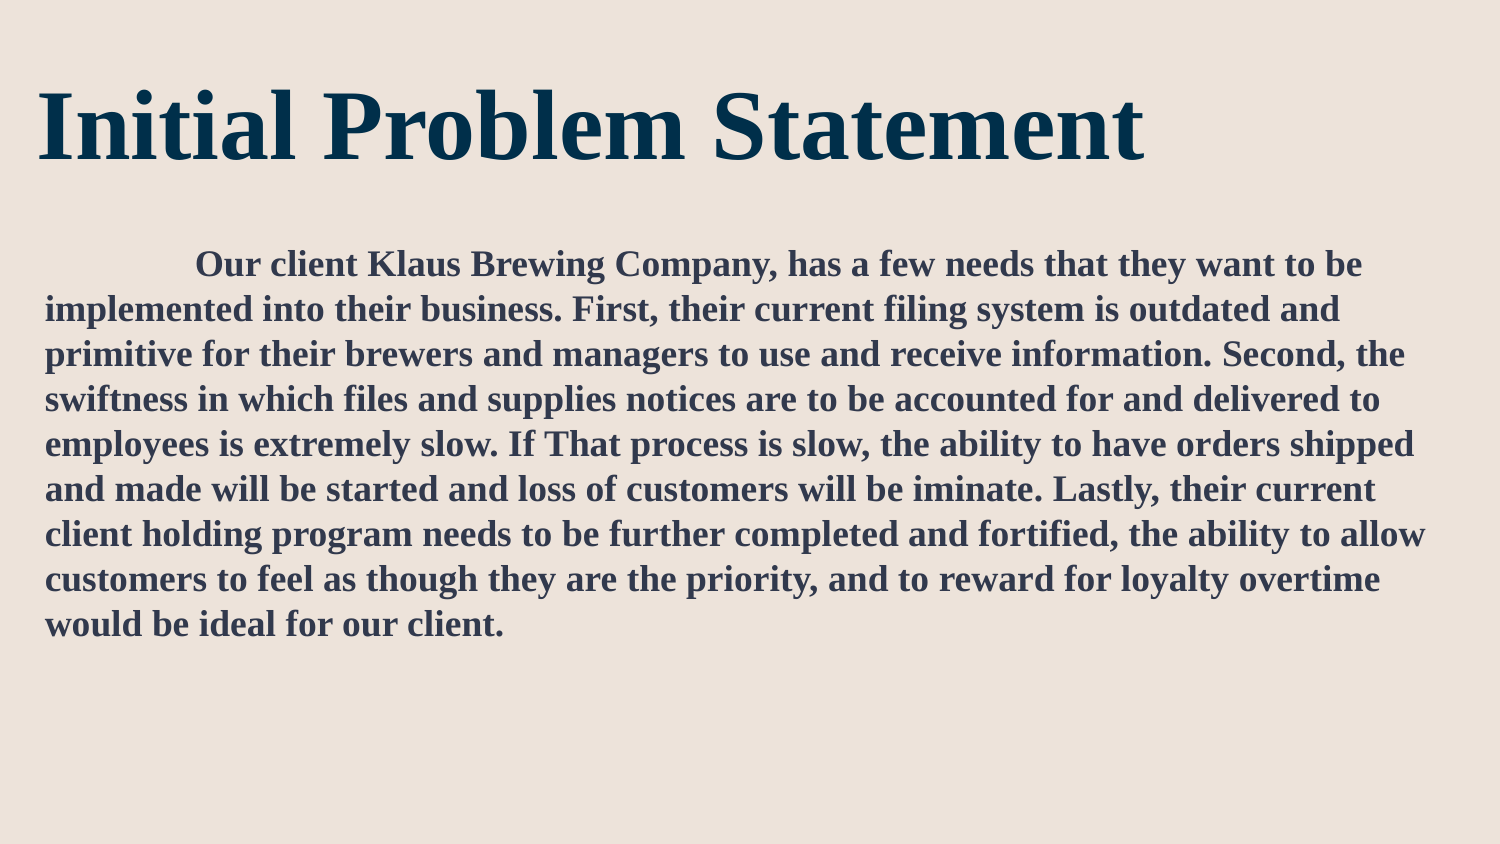

# Initial Problem Statement
	Our client Klaus Brewing Company, has a few needs that they want to be implemented into their business. First, their current filing system is outdated and primitive for their brewers and managers to use and receive information. Second, the swiftness in which files and supplies notices are to be accounted for and delivered to employees is extremely slow. If That process is slow, the ability to have orders shipped and made will be started and loss of customers will be iminate. Lastly, their current client holding program needs to be further completed and fortified, the ability to allow customers to feel as though they are the priority, and to reward for loyalty overtime would be ideal for our client.